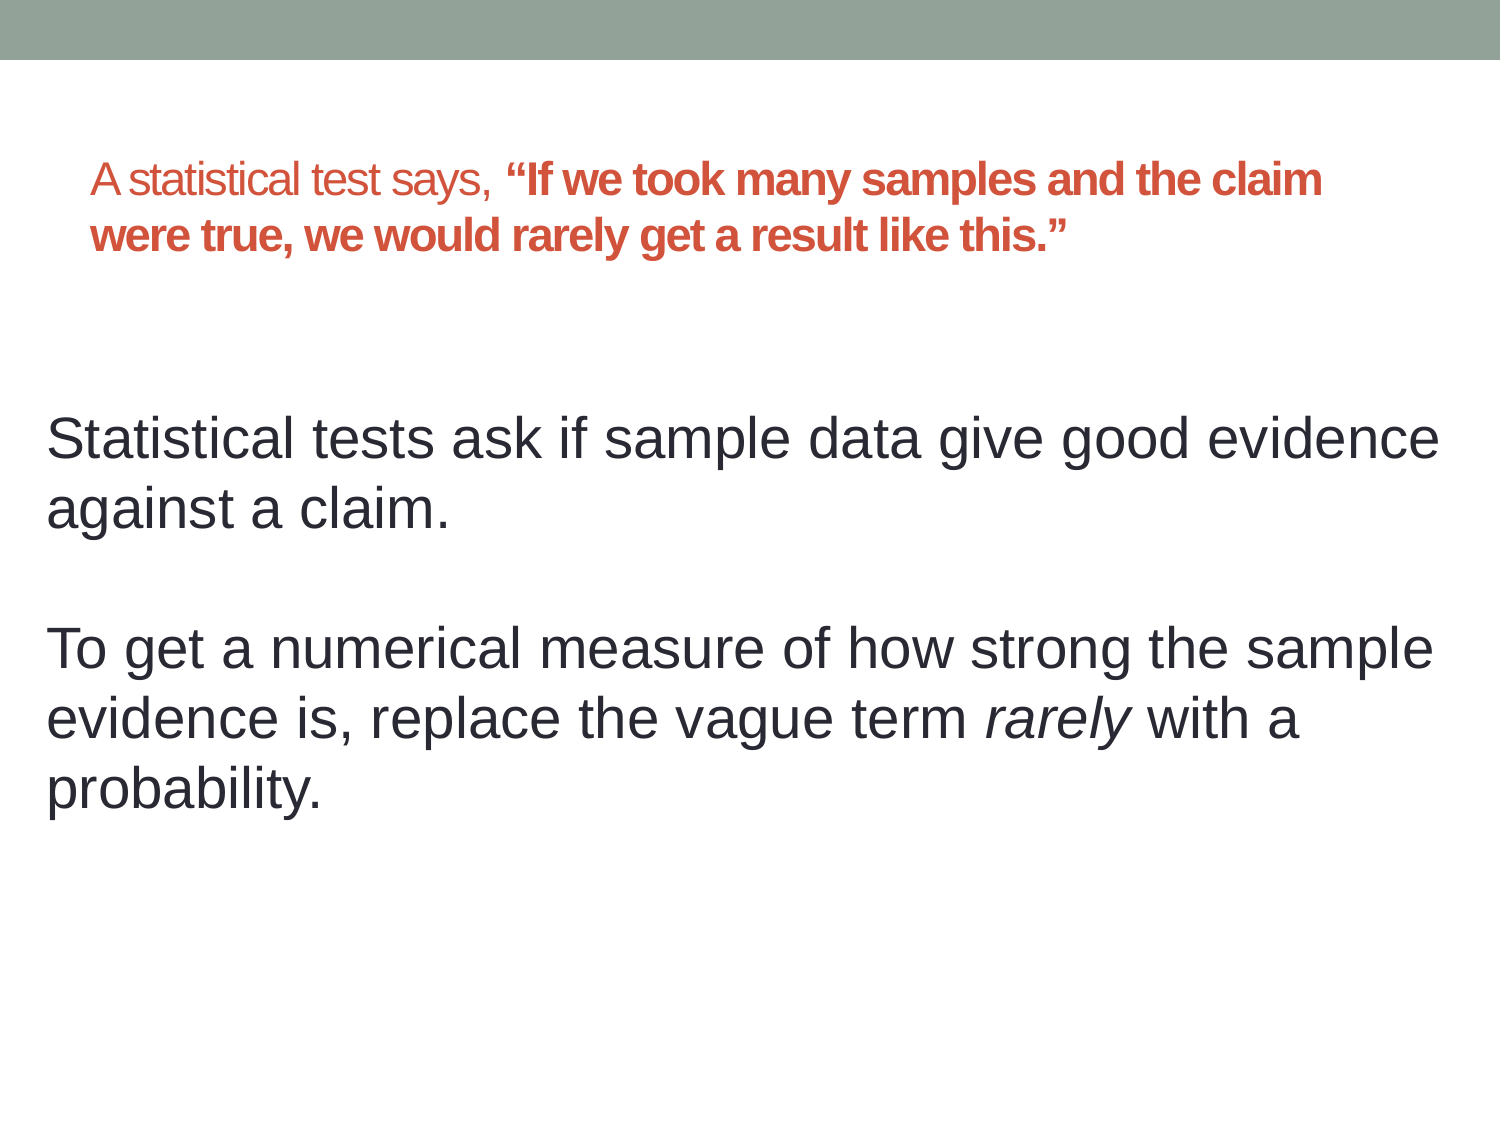

# A statistical test says, “If we took many samples and the claim were true, we would rarely get a result like this.’’
Statistical tests ask if sample data give good evidence against a claim.

To get a numerical measure of how strong the sample evidence is, replace the vague term rarely with a probability.